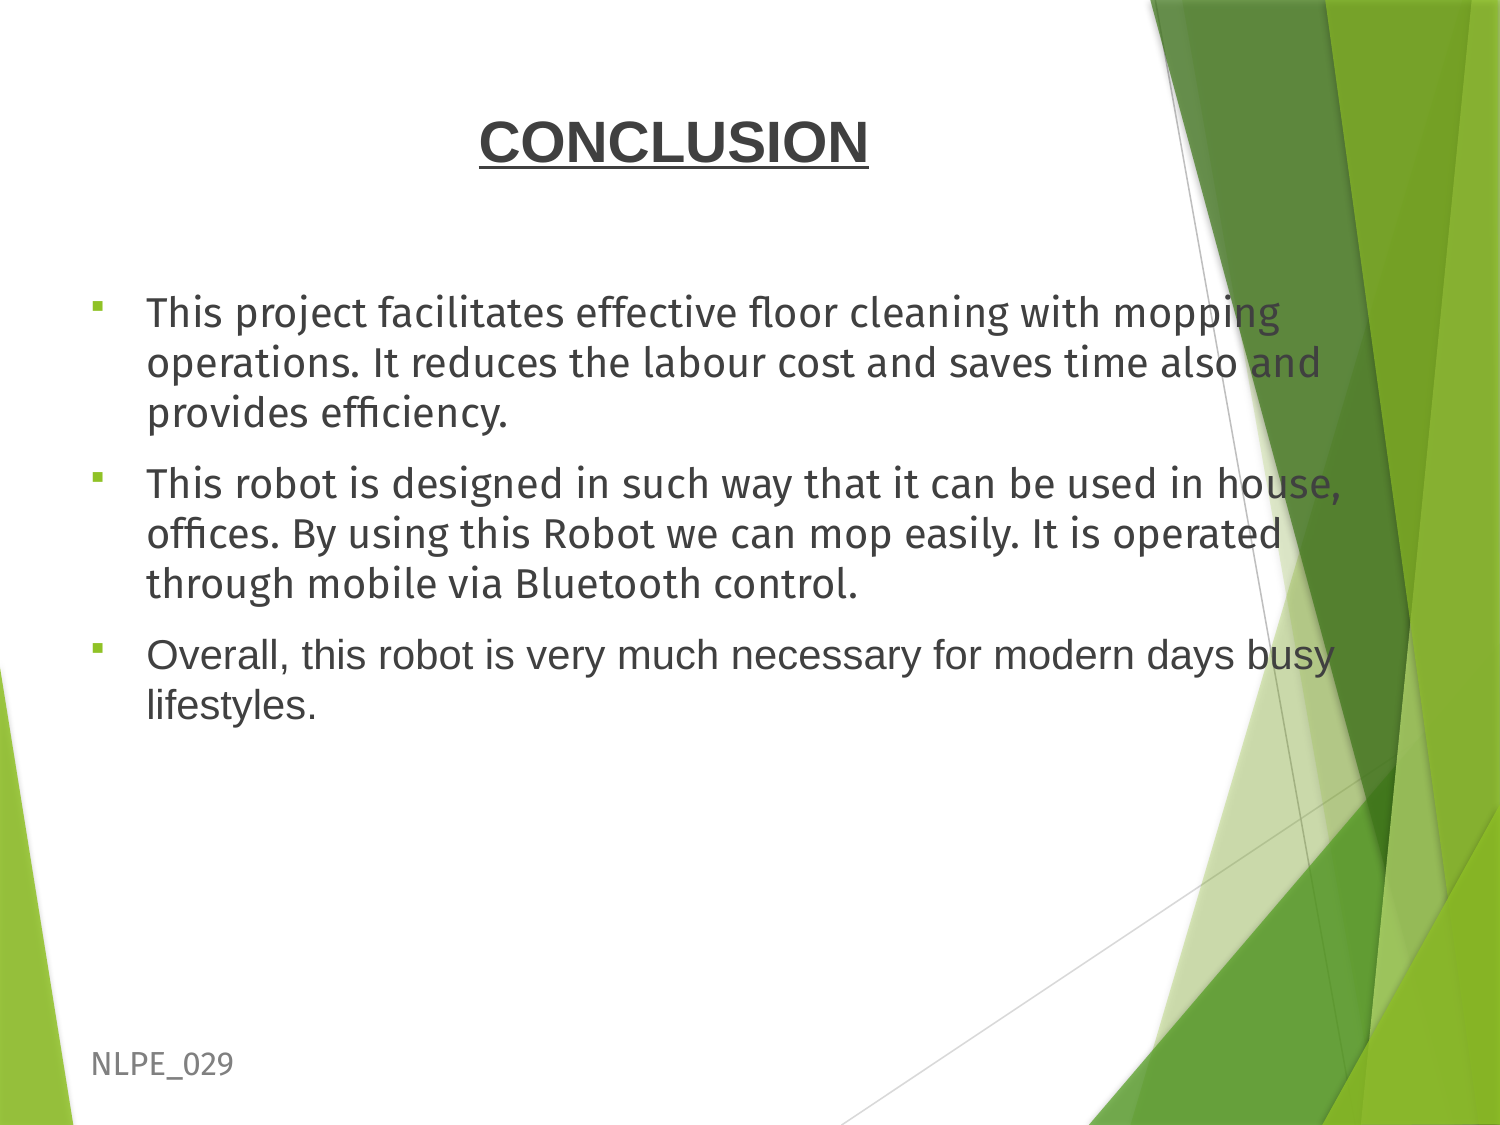

CONCLUSION

This project facilitates effective floor cleaning with mopping operations. It reduces the labour cost and saves time also and provides efficiency.
This robot is designed in such way that it can be used in house, offices. By using this Robot we can mop easily. It is operated through mobile via Bluetooth control.
Overall, this robot is very much necessary for modern days busy lifestyles.
# NLPE_029